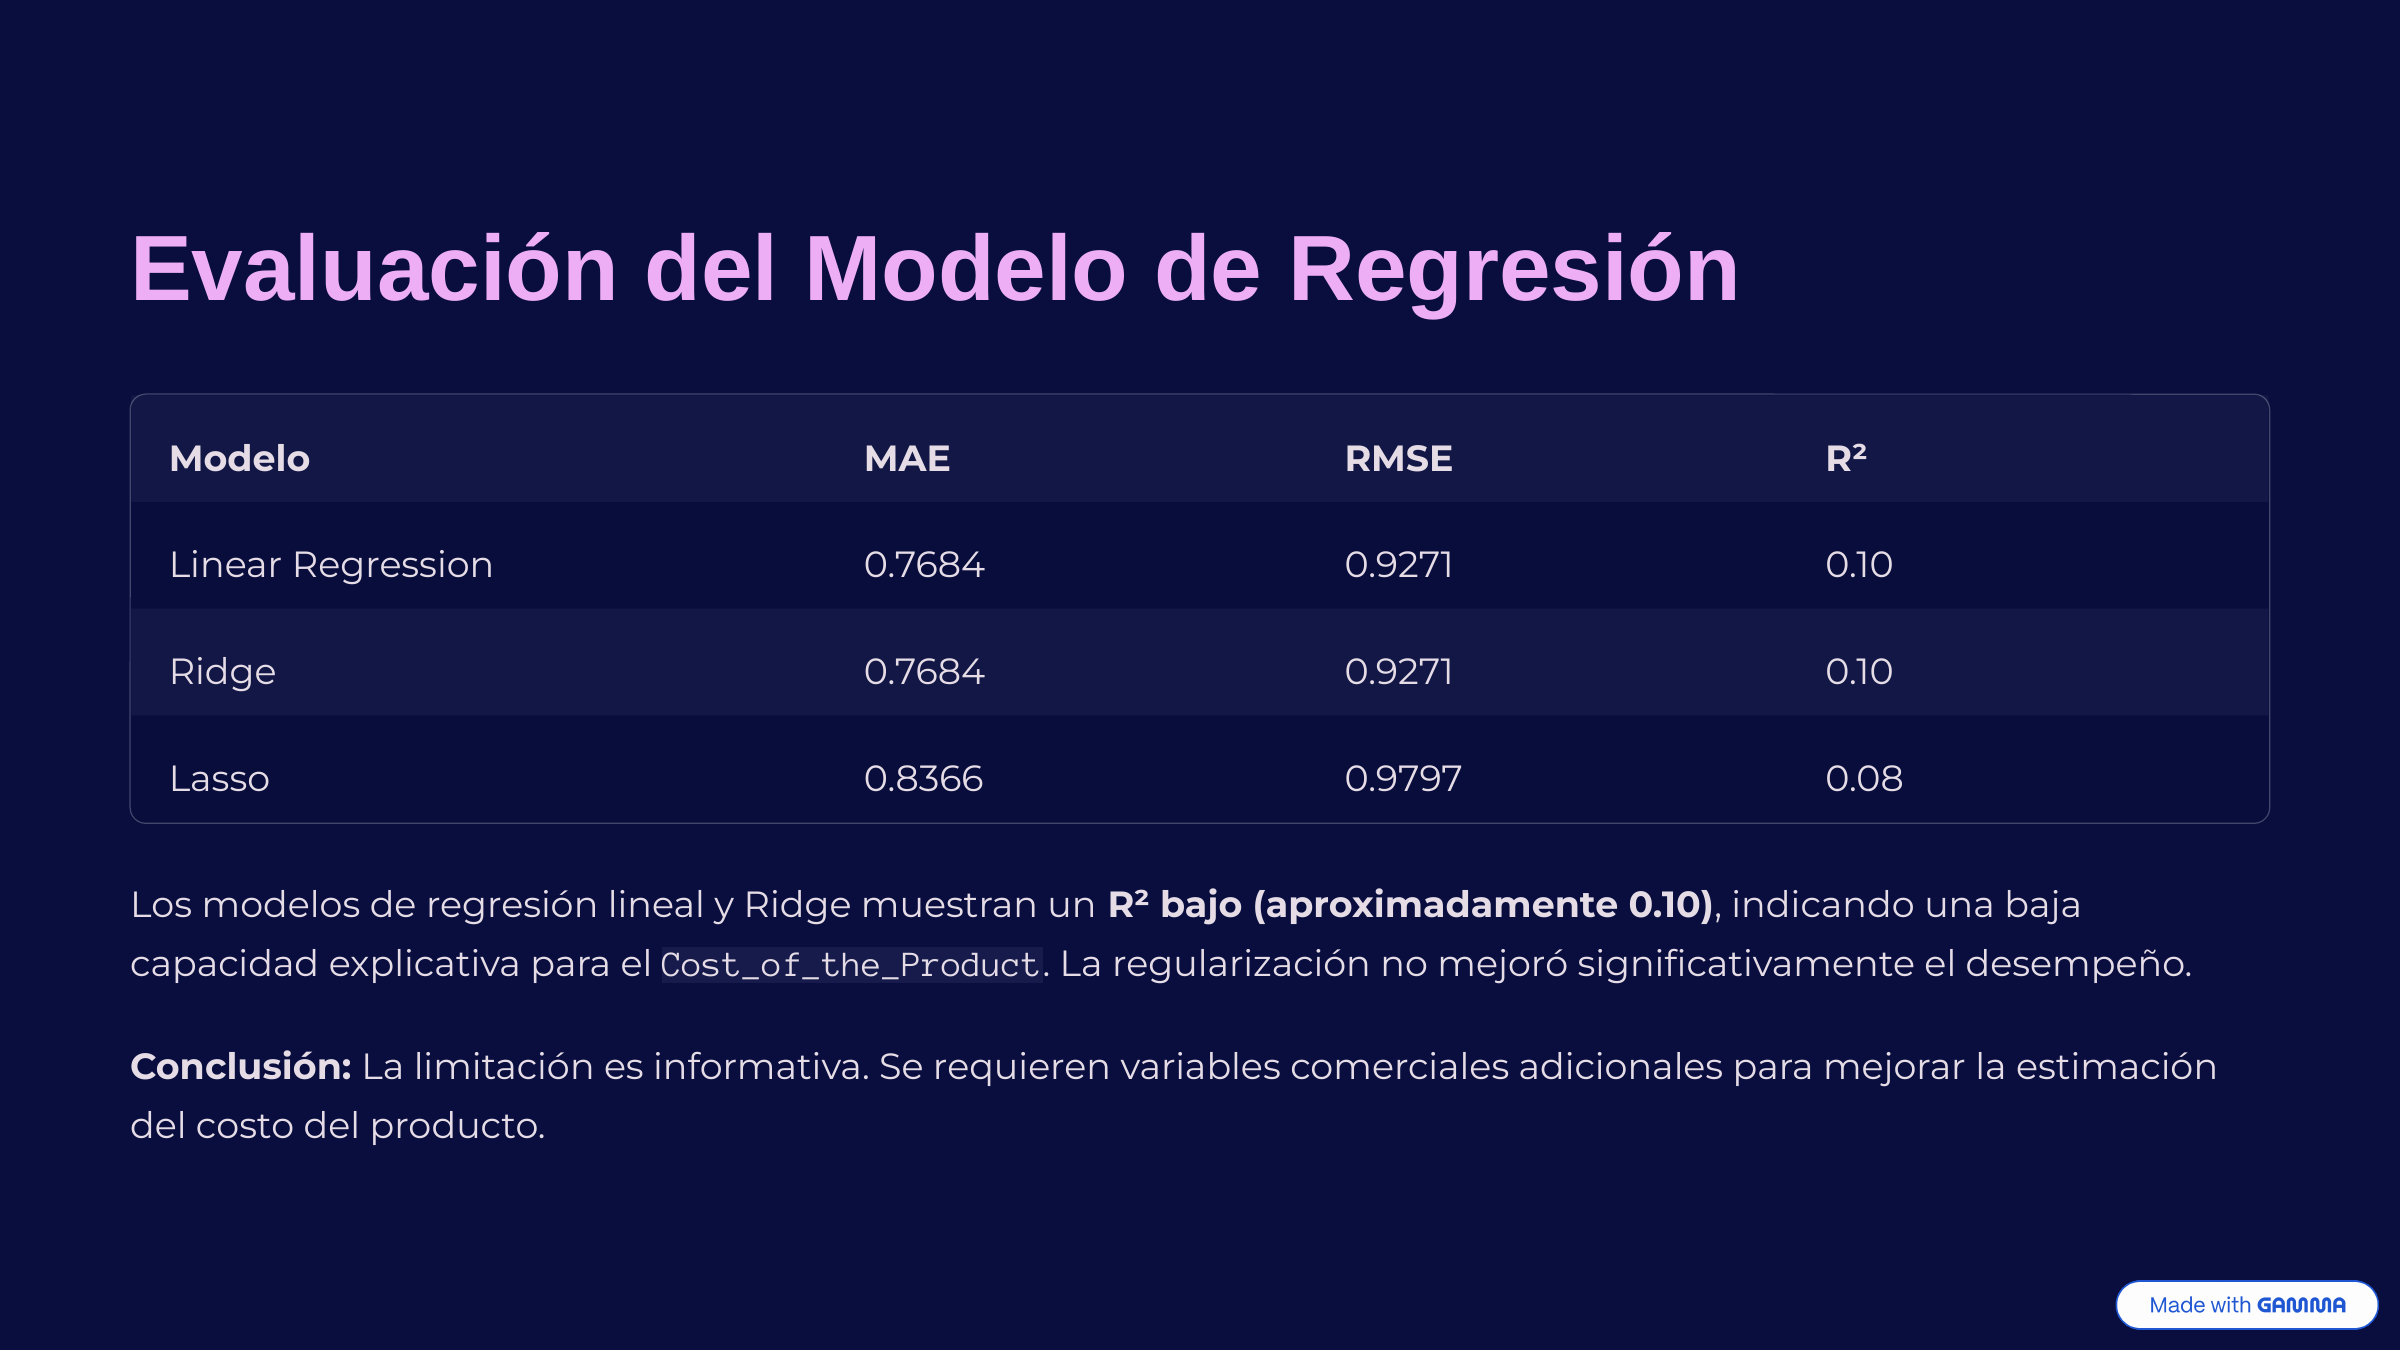

Evaluación del Modelo de Regresión

Modelo
MAE
RMSE
R²

Linear Regression
0.7684
0.9271
0.10

Ridge
0.7684
0.9271
0.10

Lasso
0.8366
0.9797
0.08
Los modelos de regresión lineal y Ridge muestran un R² bajo (aproximadamente 0.10), indicando una baja capacidad explicativa para el Cost_of_the_Product. La regularización no mejoró significativamente el desempeño.
Conclusión: La limitación es informativa. Se requieren variables comerciales adicionales para mejorar la estimación del costo del producto.